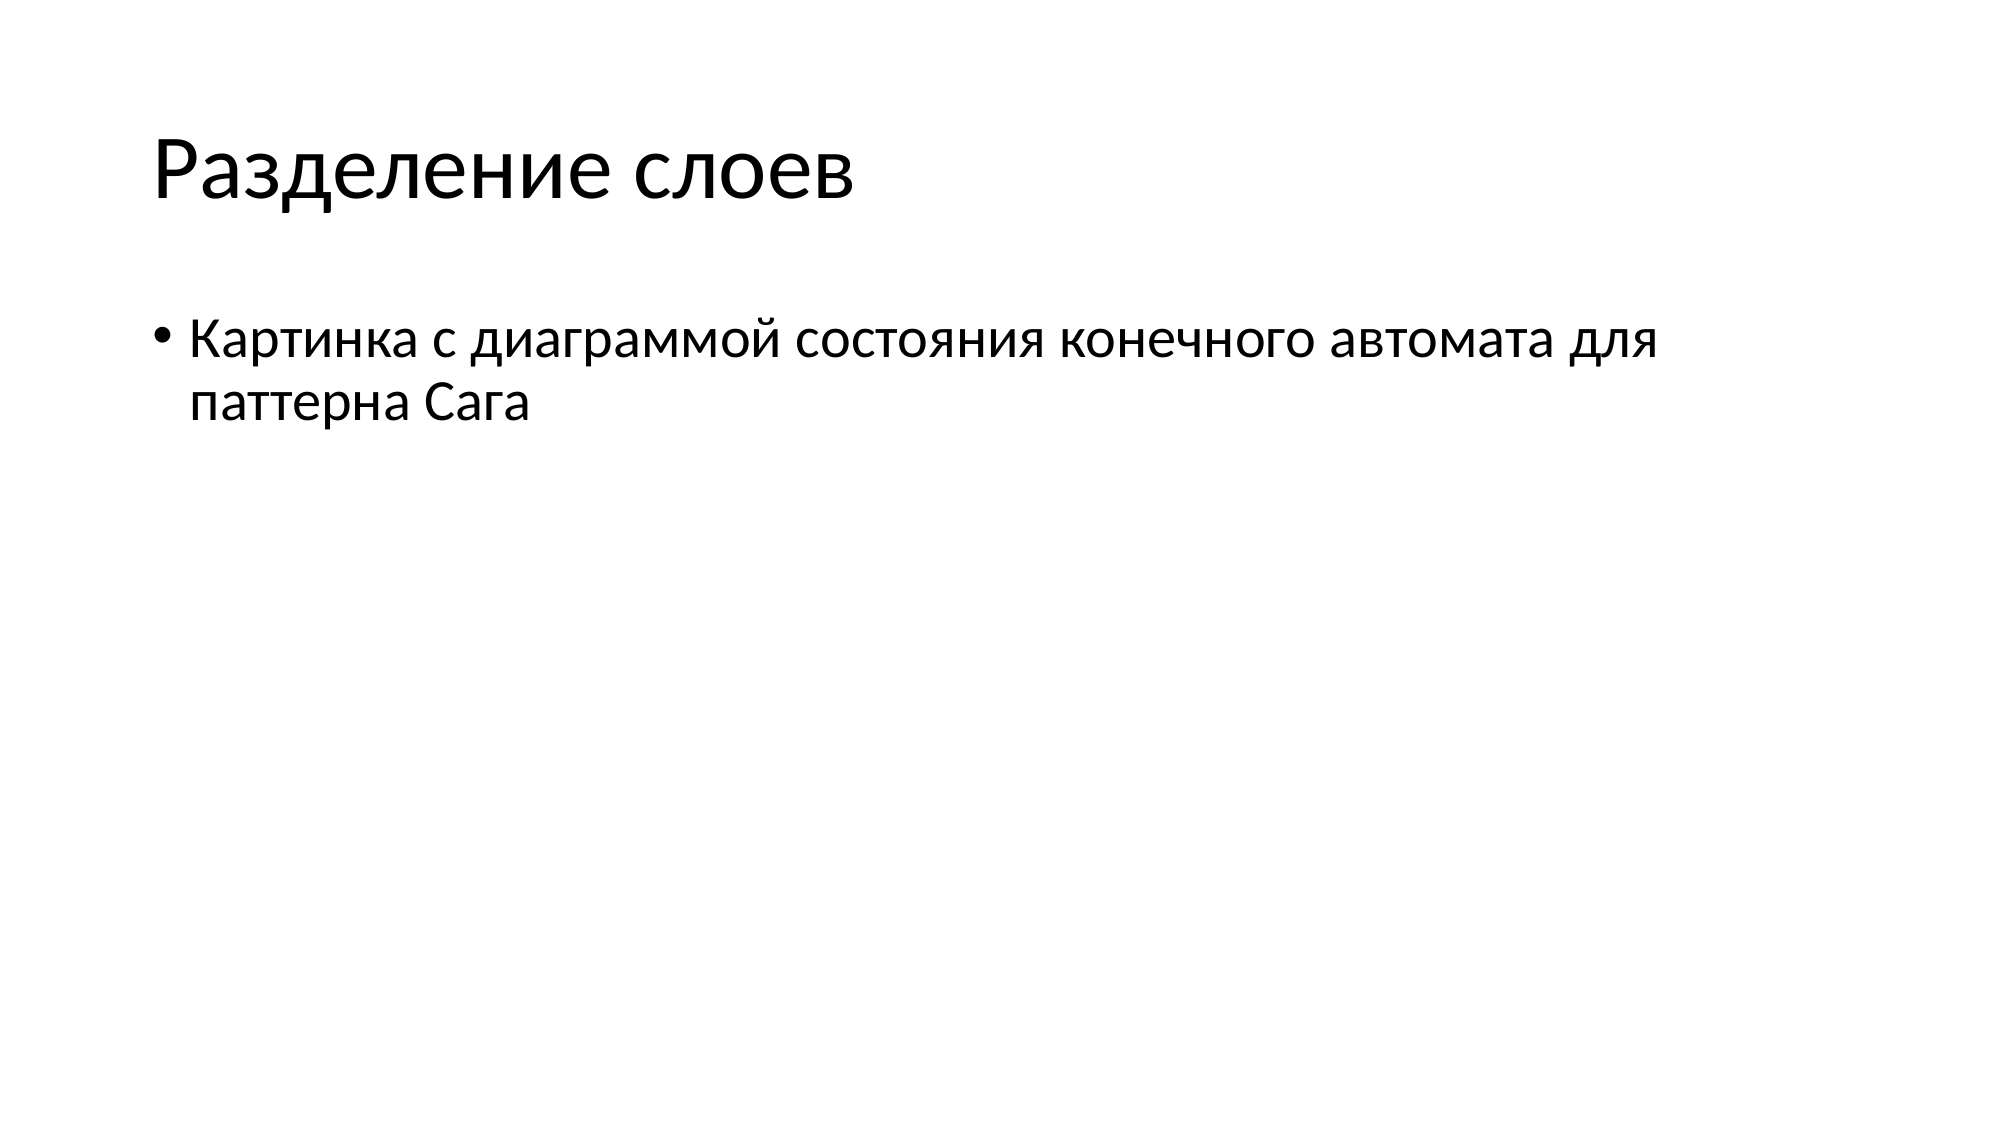

# Разделение слоев
Картинка с диаграммой состояния конечного автомата для паттерна Сага